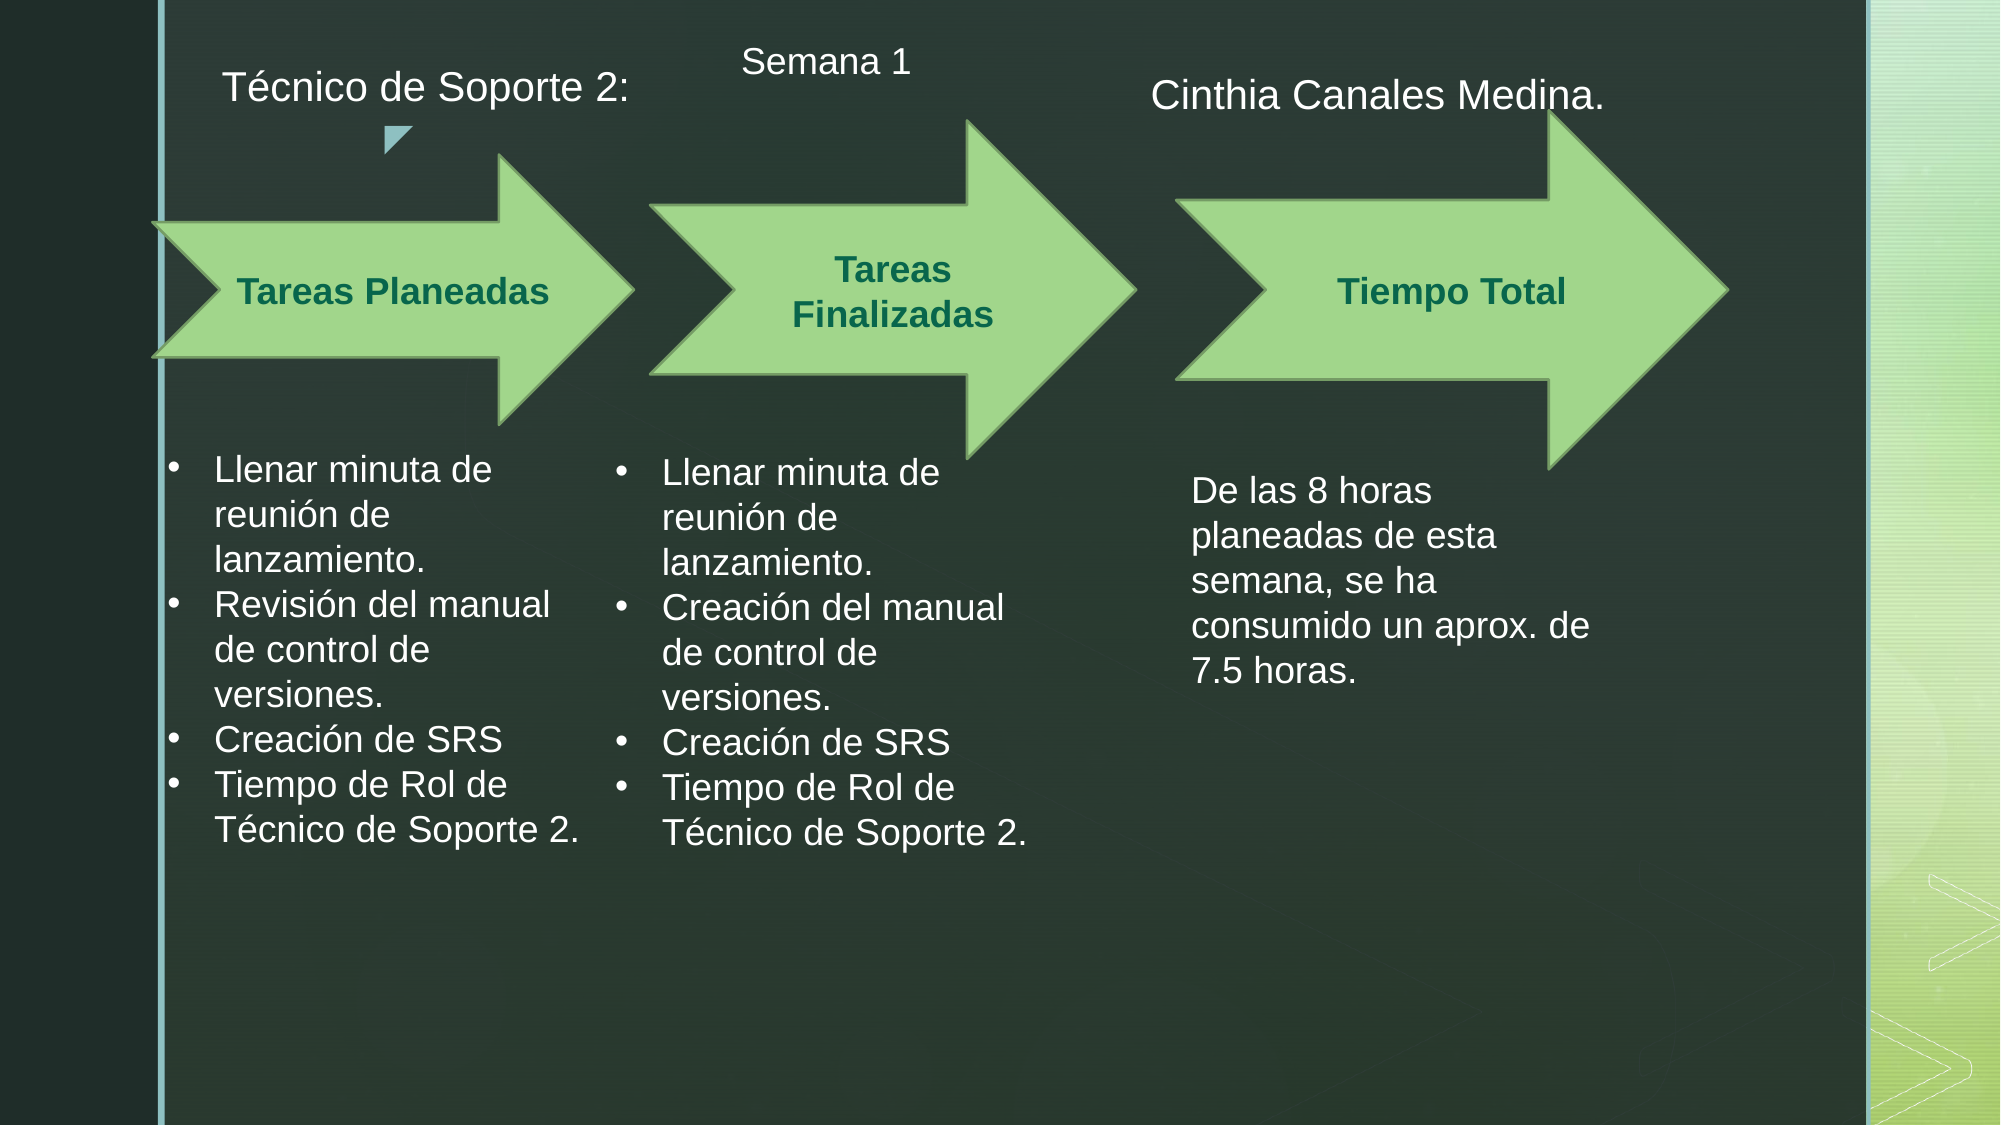

Semana 1
Técnico de Soporte 2:
Cinthia Canales Medina.
Tiempo Total
Tareas Finalizadas
Tareas Planeadas
Llenar minuta de reunión de lanzamiento.
Revisión del manual de control de versiones.
Creación de SRS
Tiempo de Rol de Técnico de Soporte 2.
Llenar minuta de reunión de lanzamiento.
Creación del manual de control de versiones.
Creación de SRS
Tiempo de Rol de Técnico de Soporte 2.
De las 8 horas planeadas de esta semana, se ha consumido un aprox. de 7.5 horas.